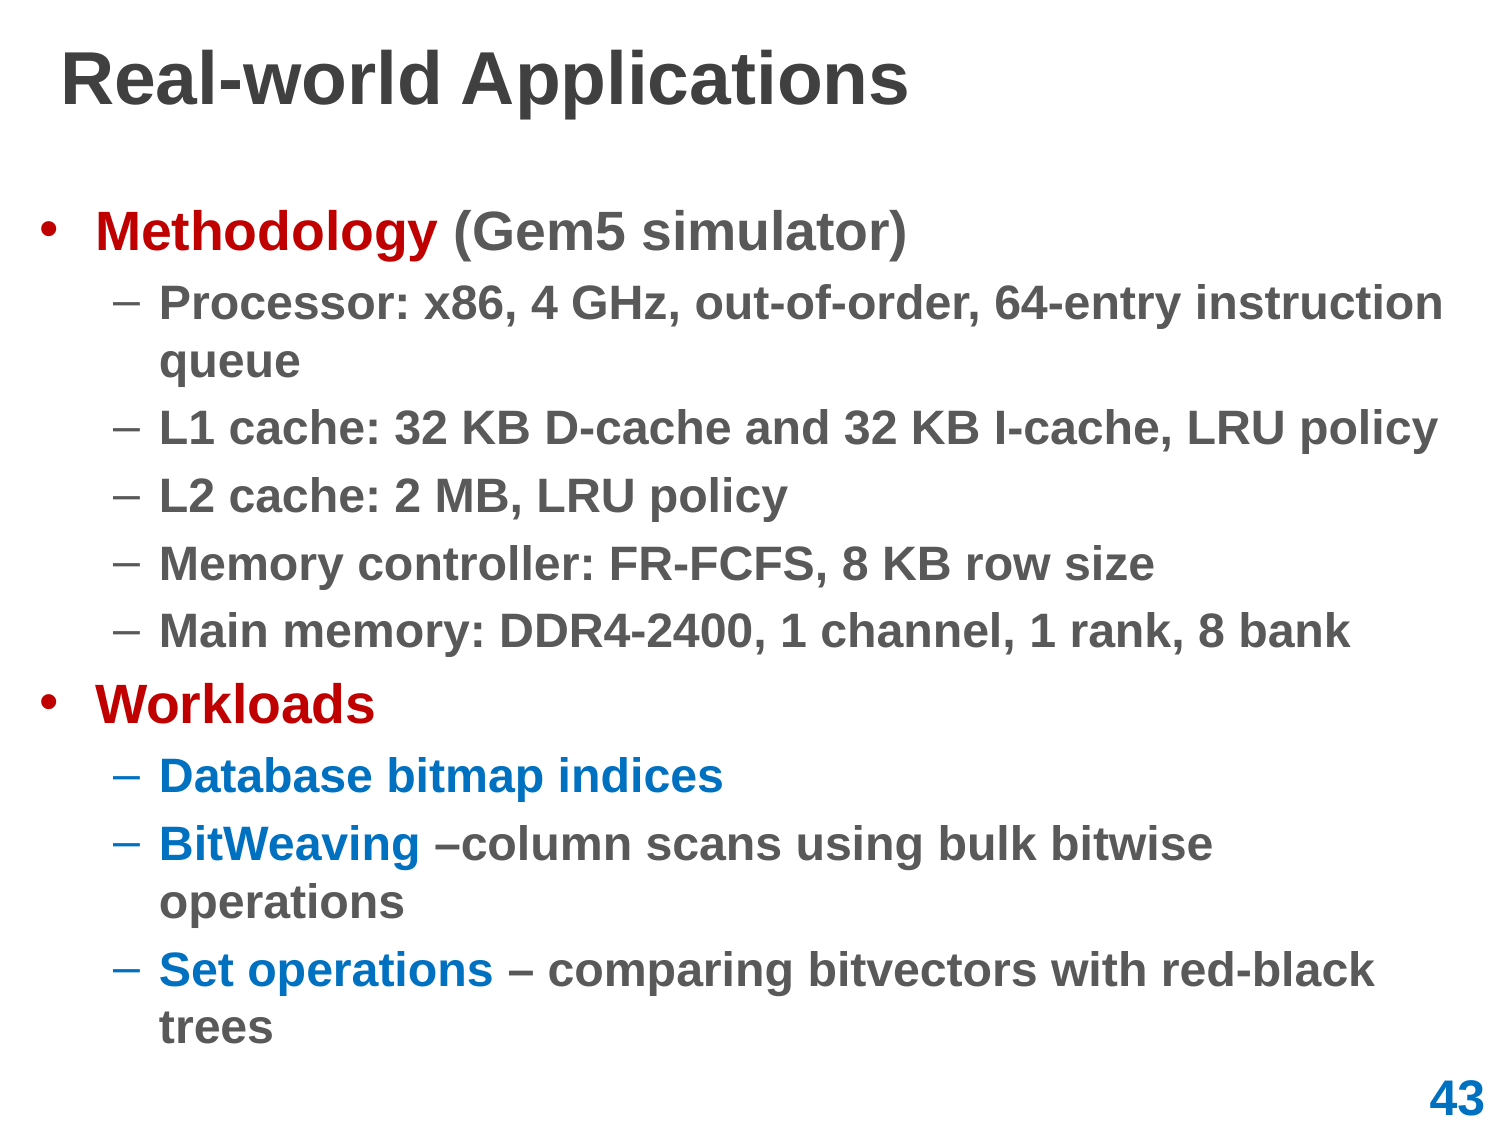

# Real-world Applications
Methodology (Gem5 simulator)
Processor: x86, 4 GHz, out-of-order, 64-entry instruction queue
L1 cache: 32 KB D-cache and 32 KB I-cache, LRU policy
L2 cache: 2 MB, LRU policy
Memory controller: FR-FCFS, 8 KB row size
Main memory: DDR4-2400, 1 channel, 1 rank, 8 bank
Workloads
Database bitmap indices
BitWeaving –column scans using bulk bitwise operations
Set operations – comparing bitvectors with red-black trees
43